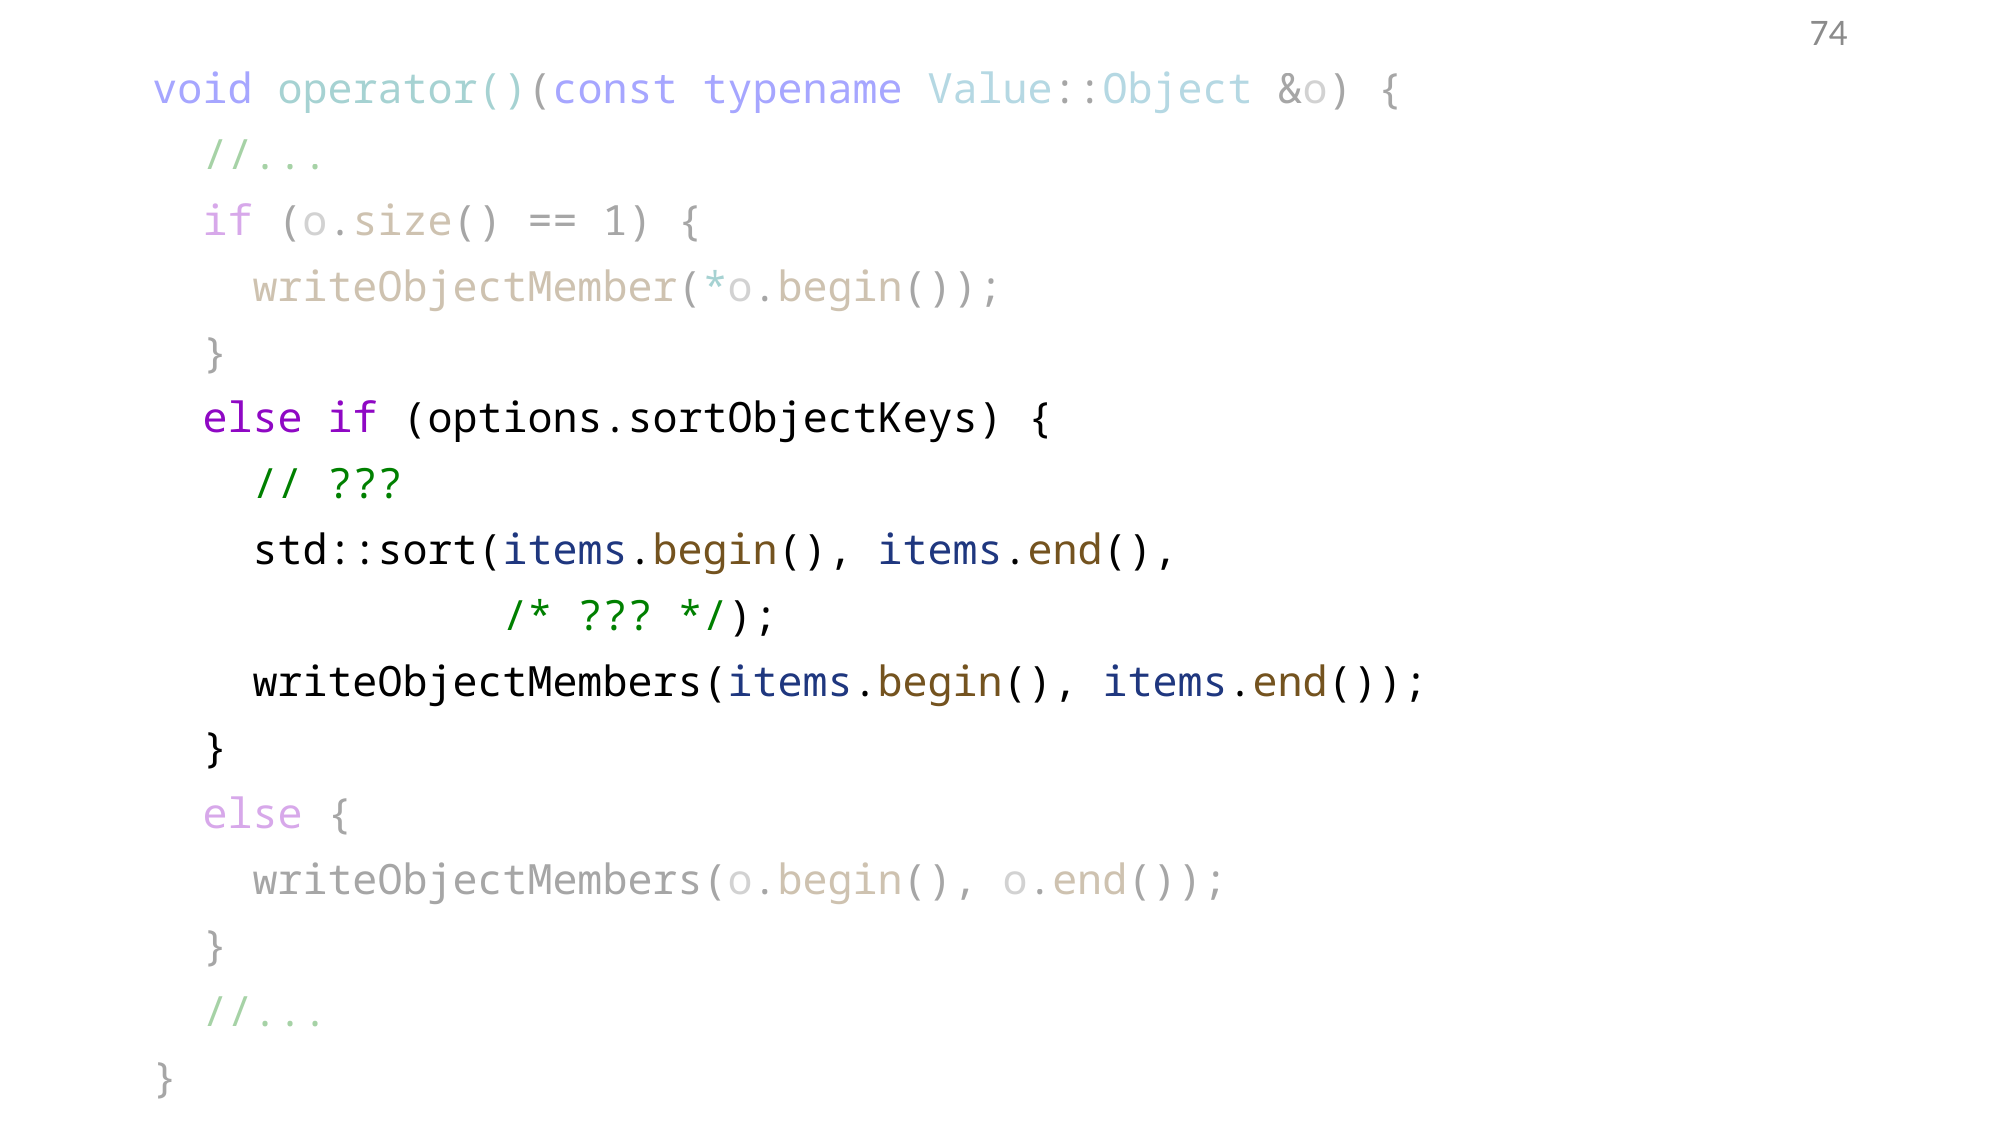

74
void operator()(const typename Value::Object &o) {
  //...
  if (o.size() == 1) {
    writeObjectMember(*o.begin());
  }
  else if (options.sortObjectKeys) {
    // ???
    std::sort(items.begin(), items.end(),
              /* ??? */);
    writeObjectMembers(items.begin(), items.end());
  }
  else {
    writeObjectMembers(o.begin(), o.end());
  }
  //...
}